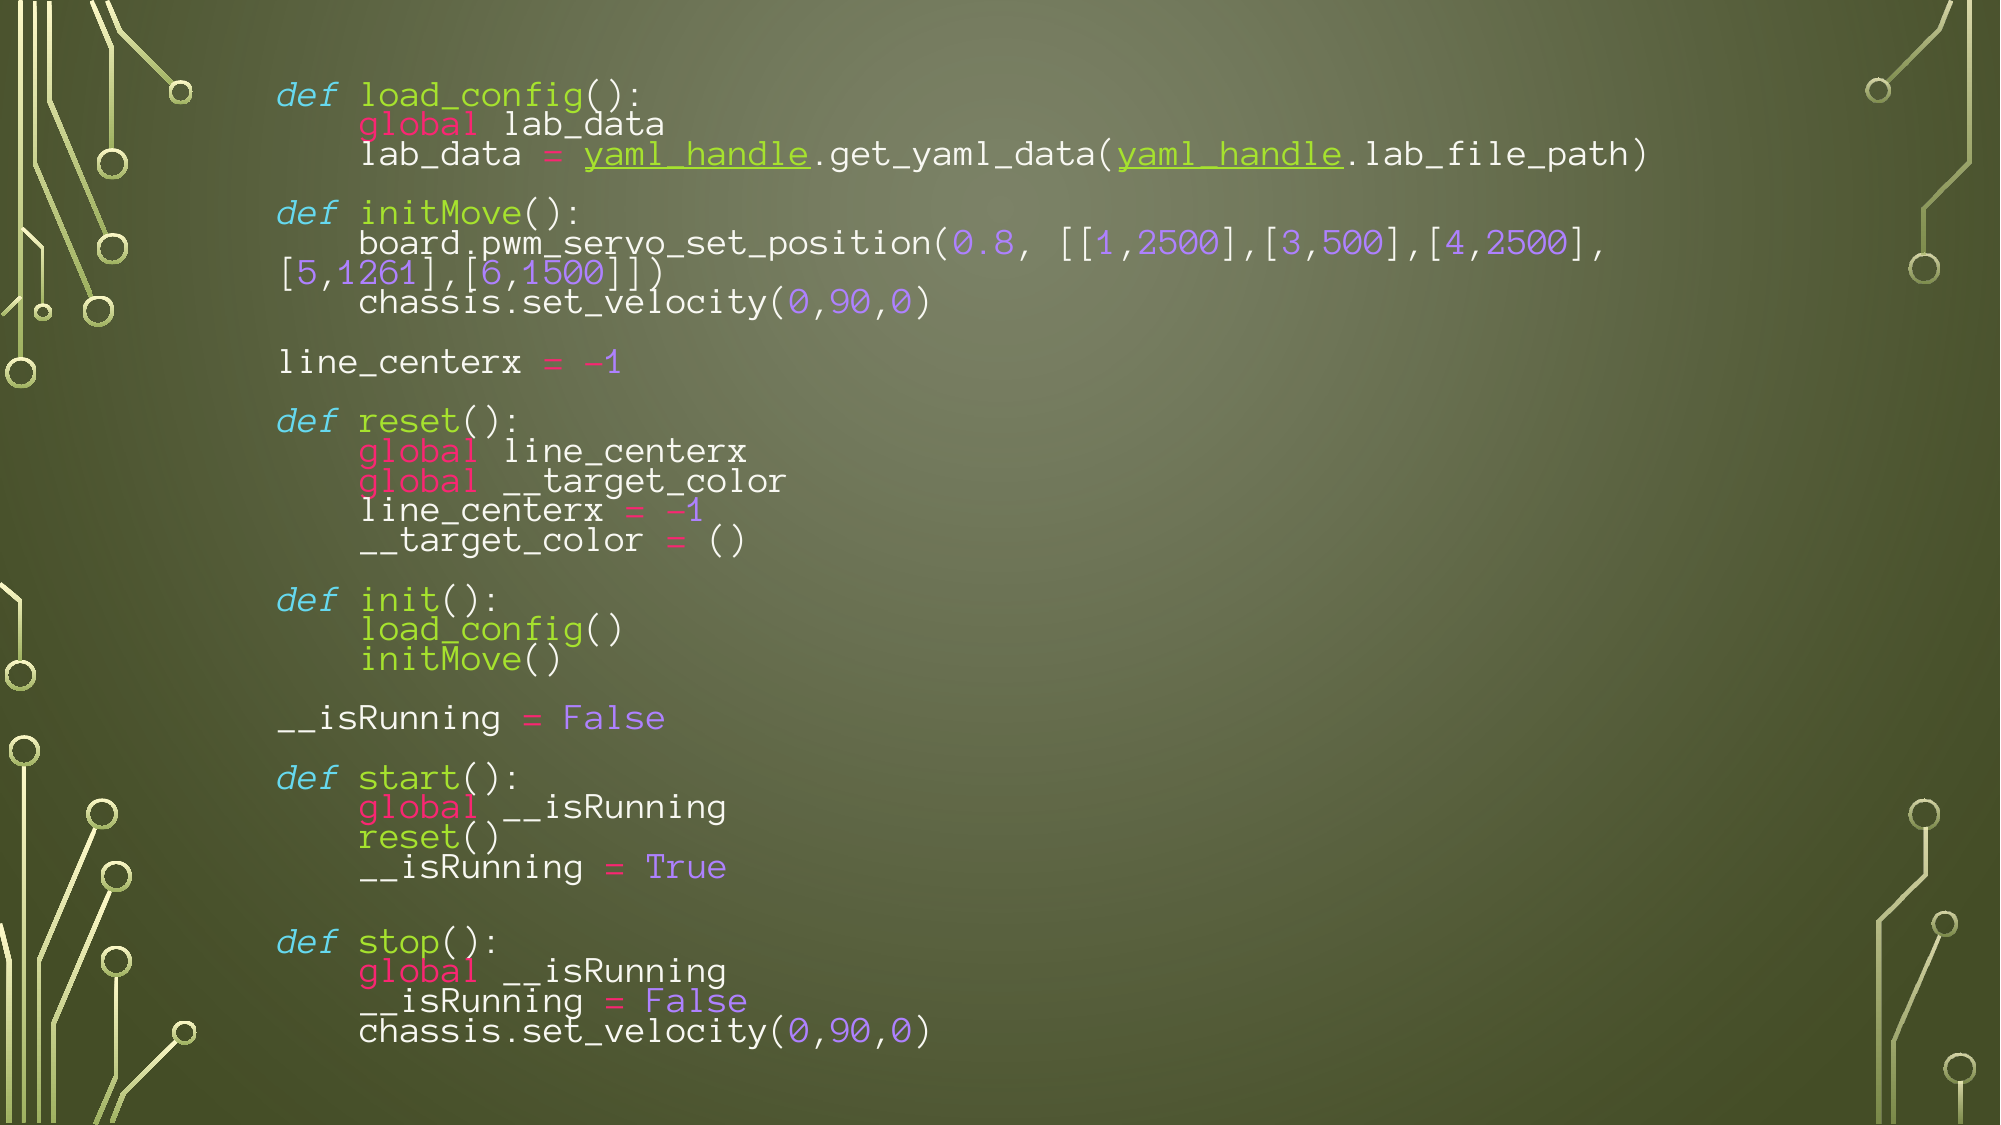

def load_config():
    global lab_data
    lab_data = yaml_handle.get_yaml_data(yaml_handle.lab_file_path)
def initMove():
    board.pwm_servo_set_position(0.8, [[1,2500],[3,500],[4,2500],[5,1261],[6,1500]])
    chassis.set_velocity(0,90,0)
line_centerx = -1
def reset():
    global line_centerx
    global __target_color
    line_centerx = -1
    __target_color = ()
def init():
    load_config()
    initMove()

__isRunning = False
def start():
    global __isRunning
    reset()
    __isRunning = True

def stop():
    global __isRunning
    __isRunning = False
    chassis.set_velocity(0,90,0)